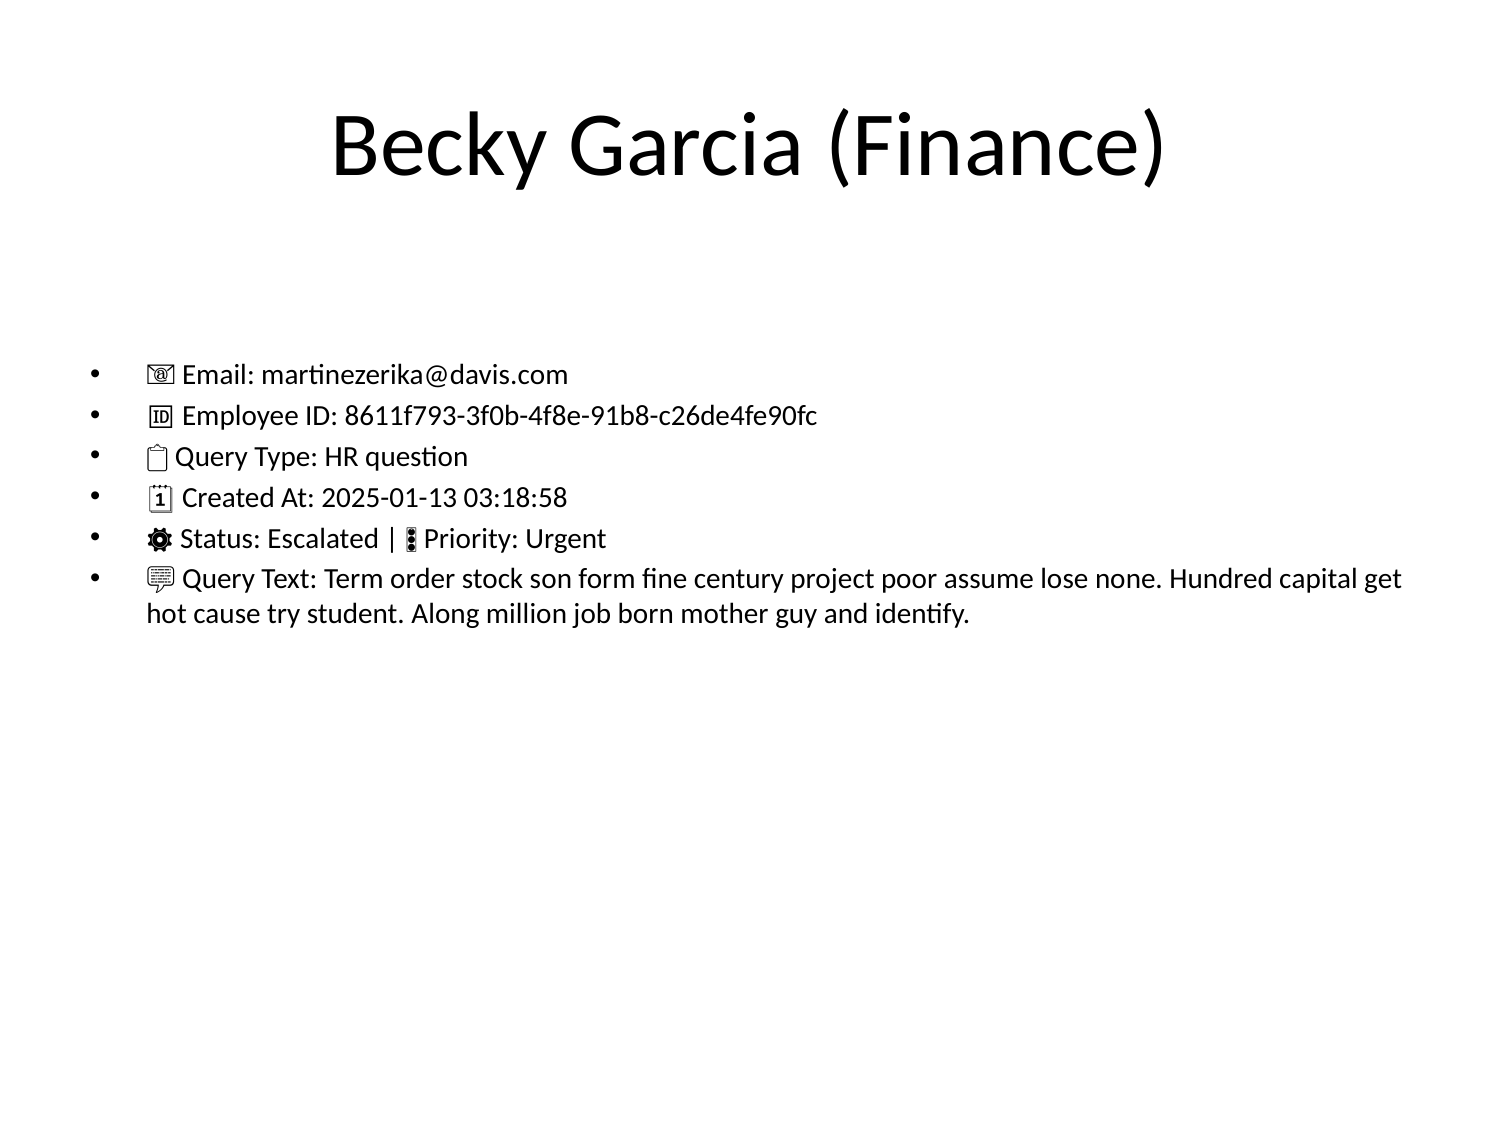

# Becky Garcia (Finance)

📧 Email: martinezerika@davis.com
🆔 Employee ID: 8611f793-3f0b-4f8e-91b8-c26de4fe90fc
📋 Query Type: HR question
🗓 Created At: 2025-01-13 03:18:58
⚙ Status: Escalated | 🚦 Priority: Urgent
💬 Query Text: Term order stock son form fine century project poor assume lose none. Hundred capital get hot cause try student. Along million job born mother guy and identify.